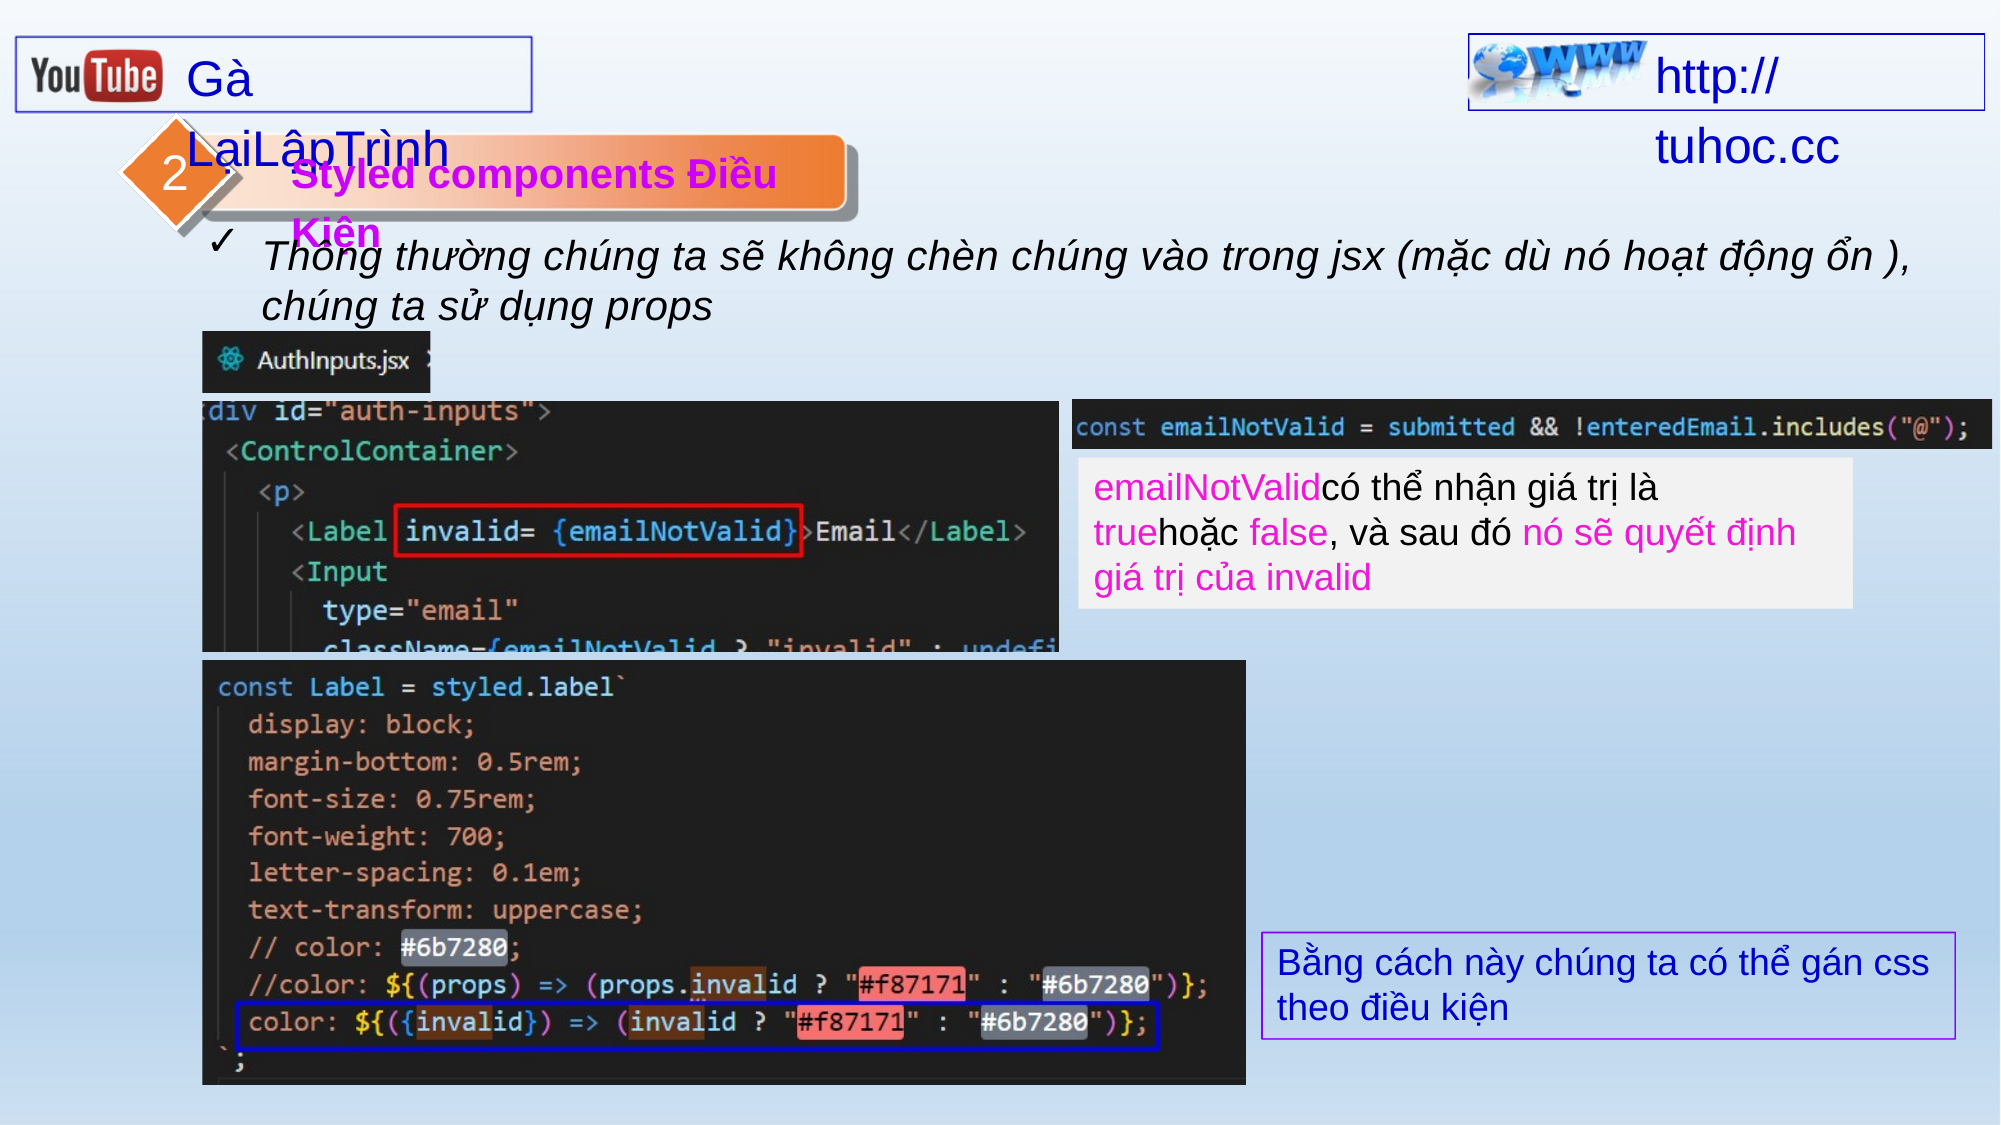

http:// tuhoc.cc

Gà LạiLậpTrình

2
Styled components Điều Kiện

✓
Thông thường chúng ta sẽ không chèn chúng vào trong jsx (mặc dù nó hoạt động ổn ), chúng ta sử dụng props

emailNotValidcó thể nhận giá trị là truehoặc false, và sau đó nó sẽ quyết định giá trị của invalid

Bằng cách này chúng ta có thể gán css theo điều kiện